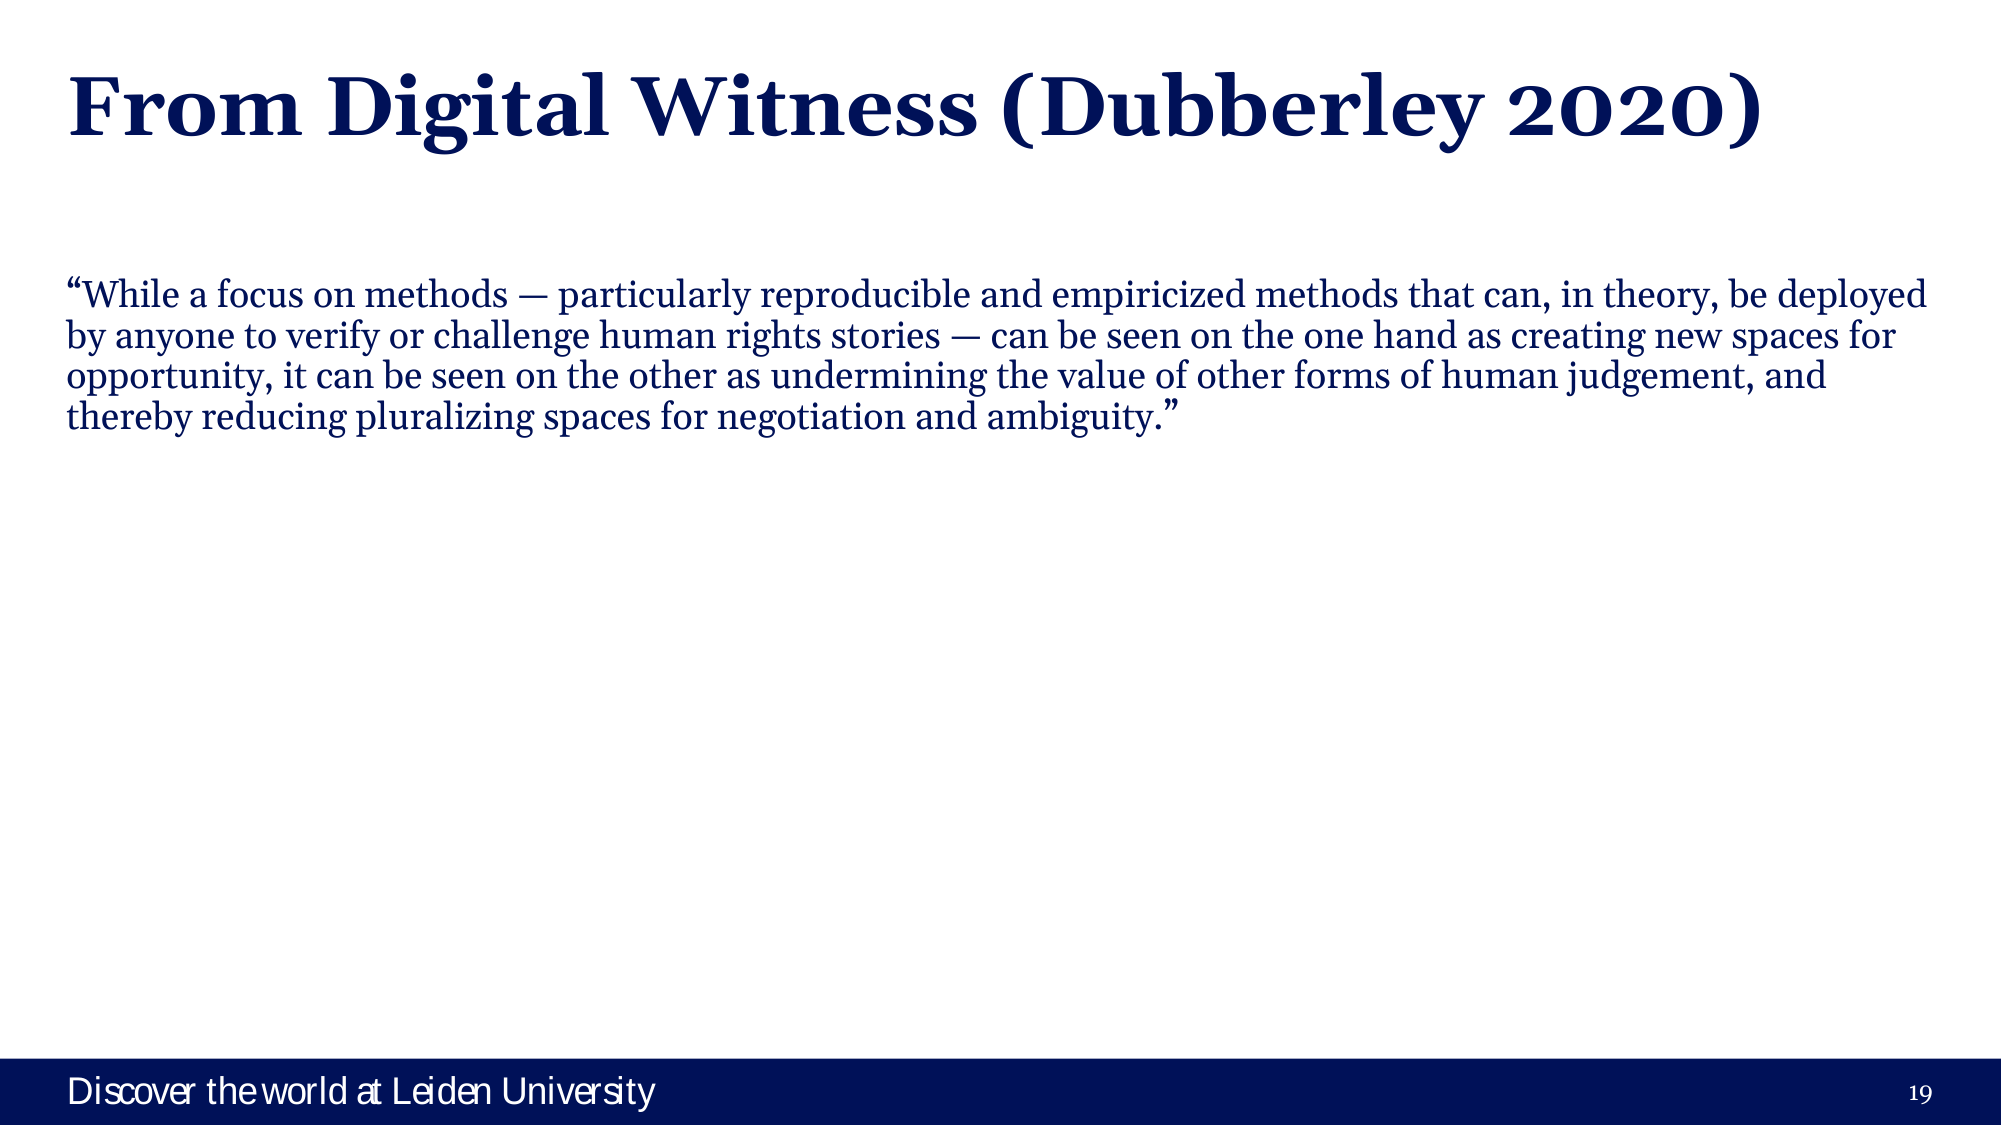

# From Digital Witness (Dubberley 2020)

“While a focus on methods — particularly reproducible and empiricized methods that can, in theory, be deployed by anyone to verify or challenge human rights stories — can be seen on the one hand as creating new spaces for opportunity, it can be seen on the other as undermining the value of other forms of human judgement, and thereby reducing pluralizing spaces for negotiation and ambiguity.”

19